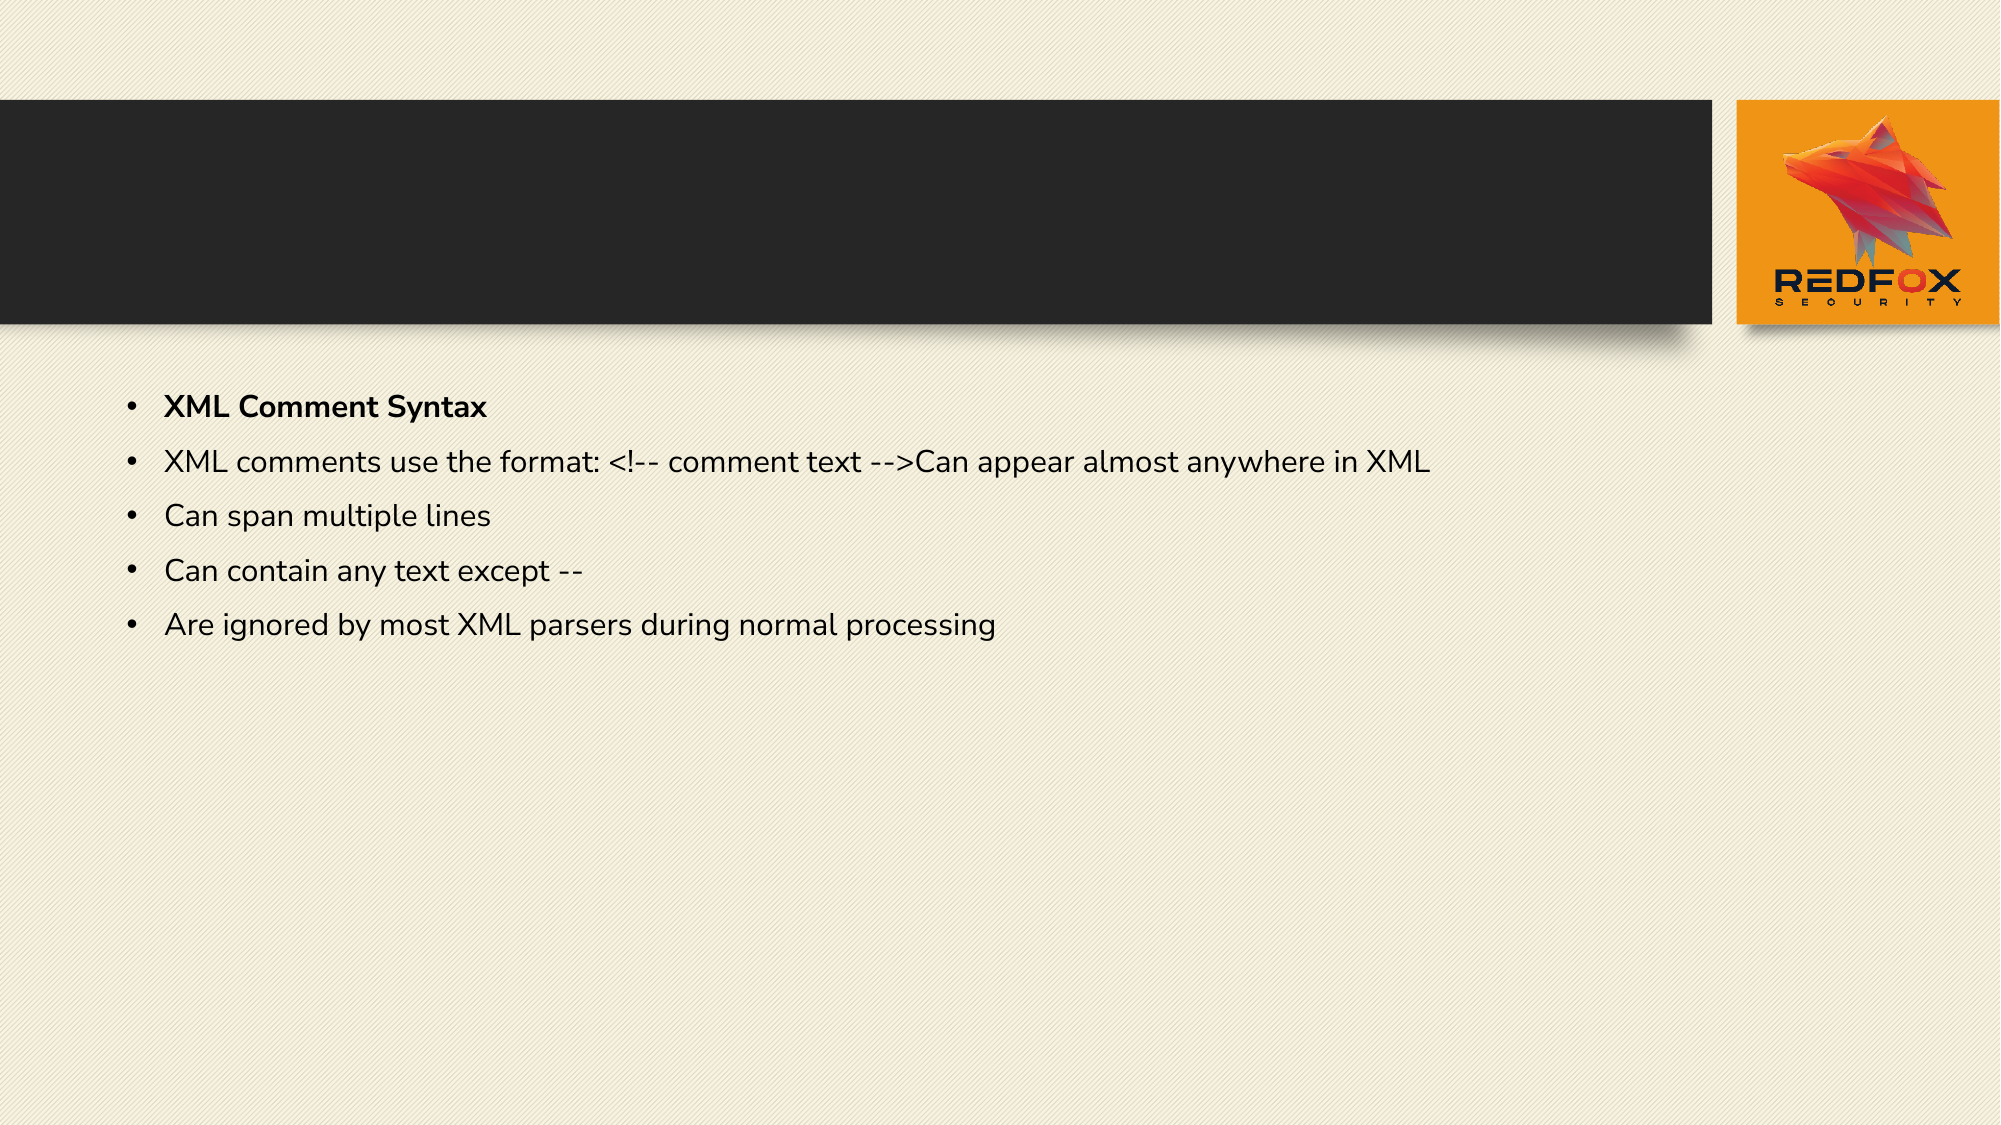

#
XML Comment Syntax
XML comments use the format: <!-- comment text -->Can appear almost anywhere in XML
Can span multiple lines
Can contain any text except --
Are ignored by most XML parsers during normal processing